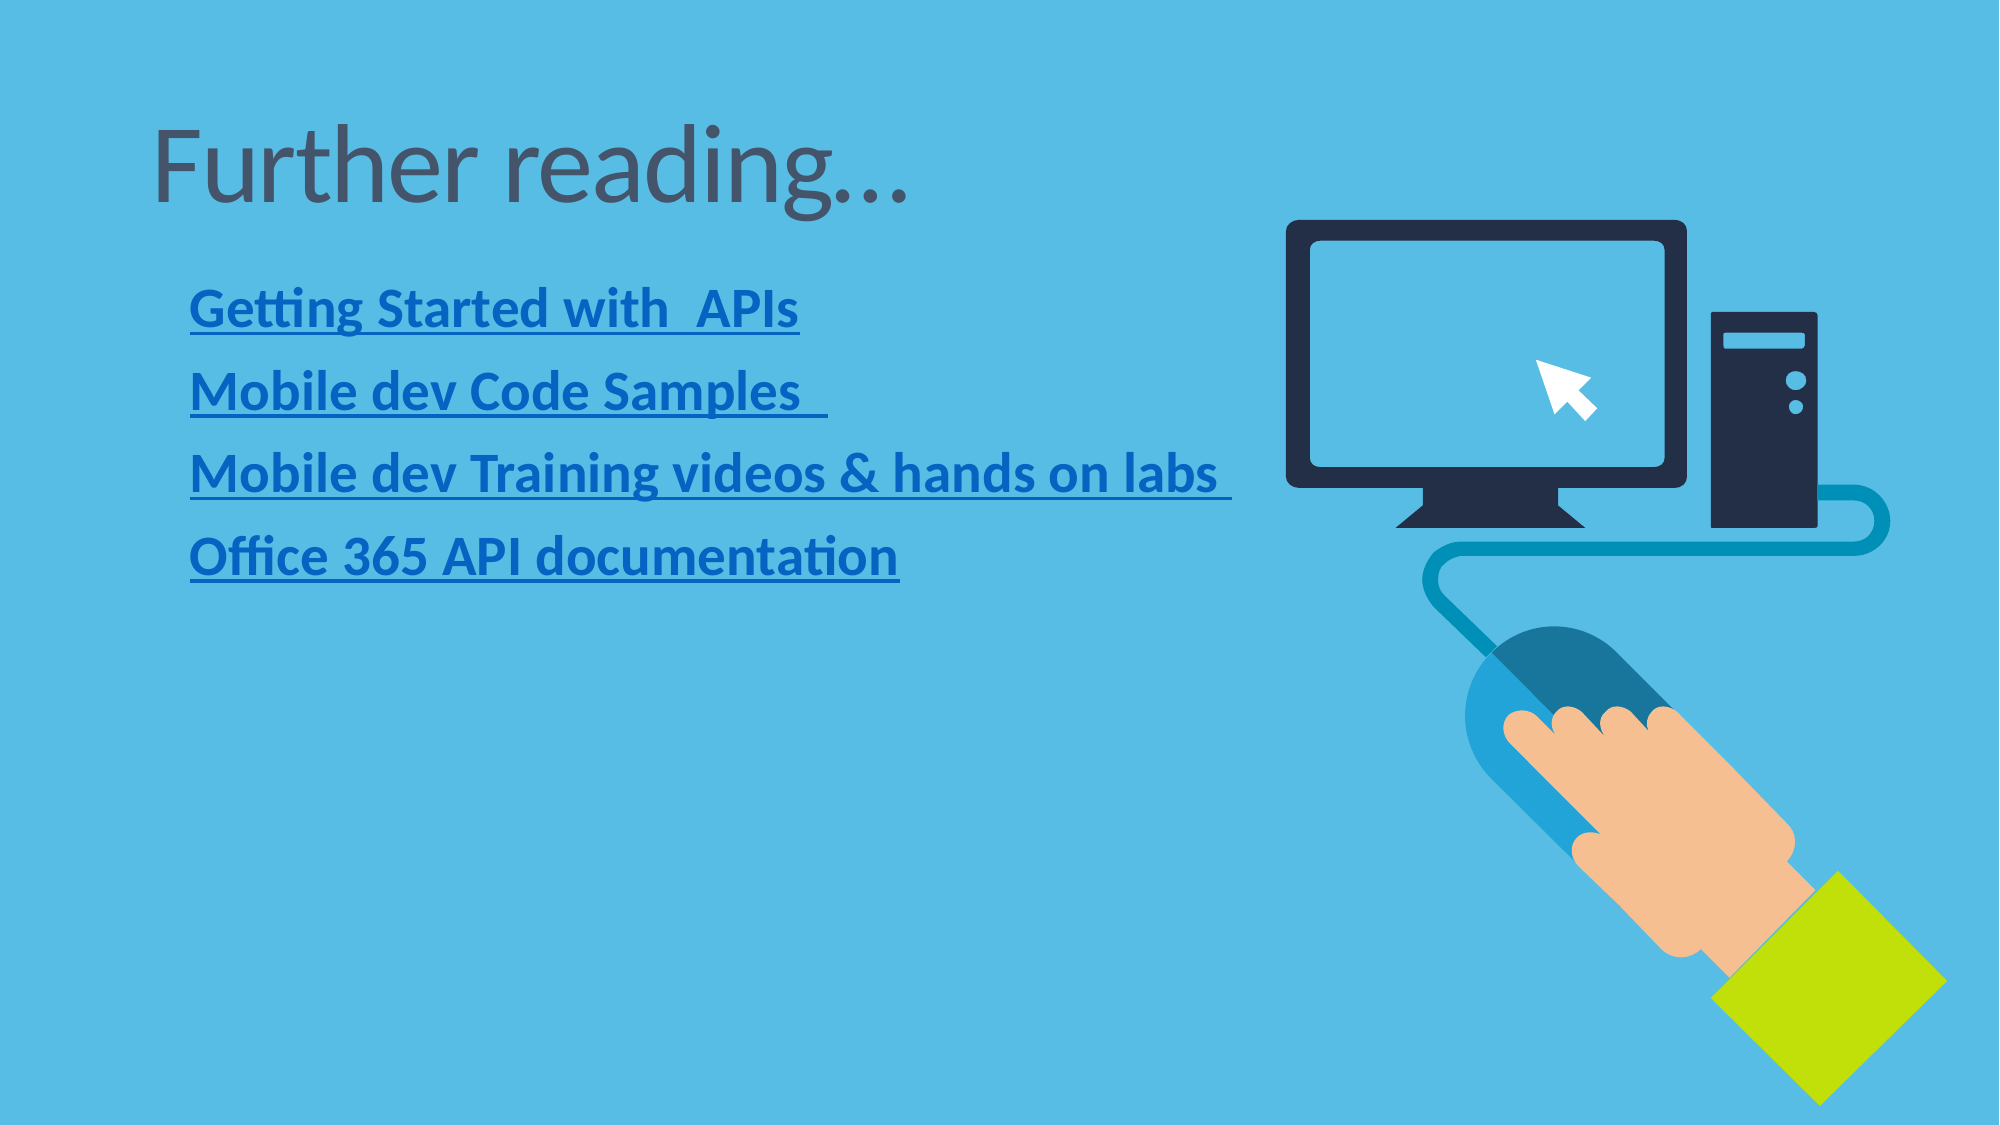

# Further reading…

Getting Started with  APIs
Mobile dev Code Samples
Mobile dev Training videos & hands on labs
Office 365 API documentation